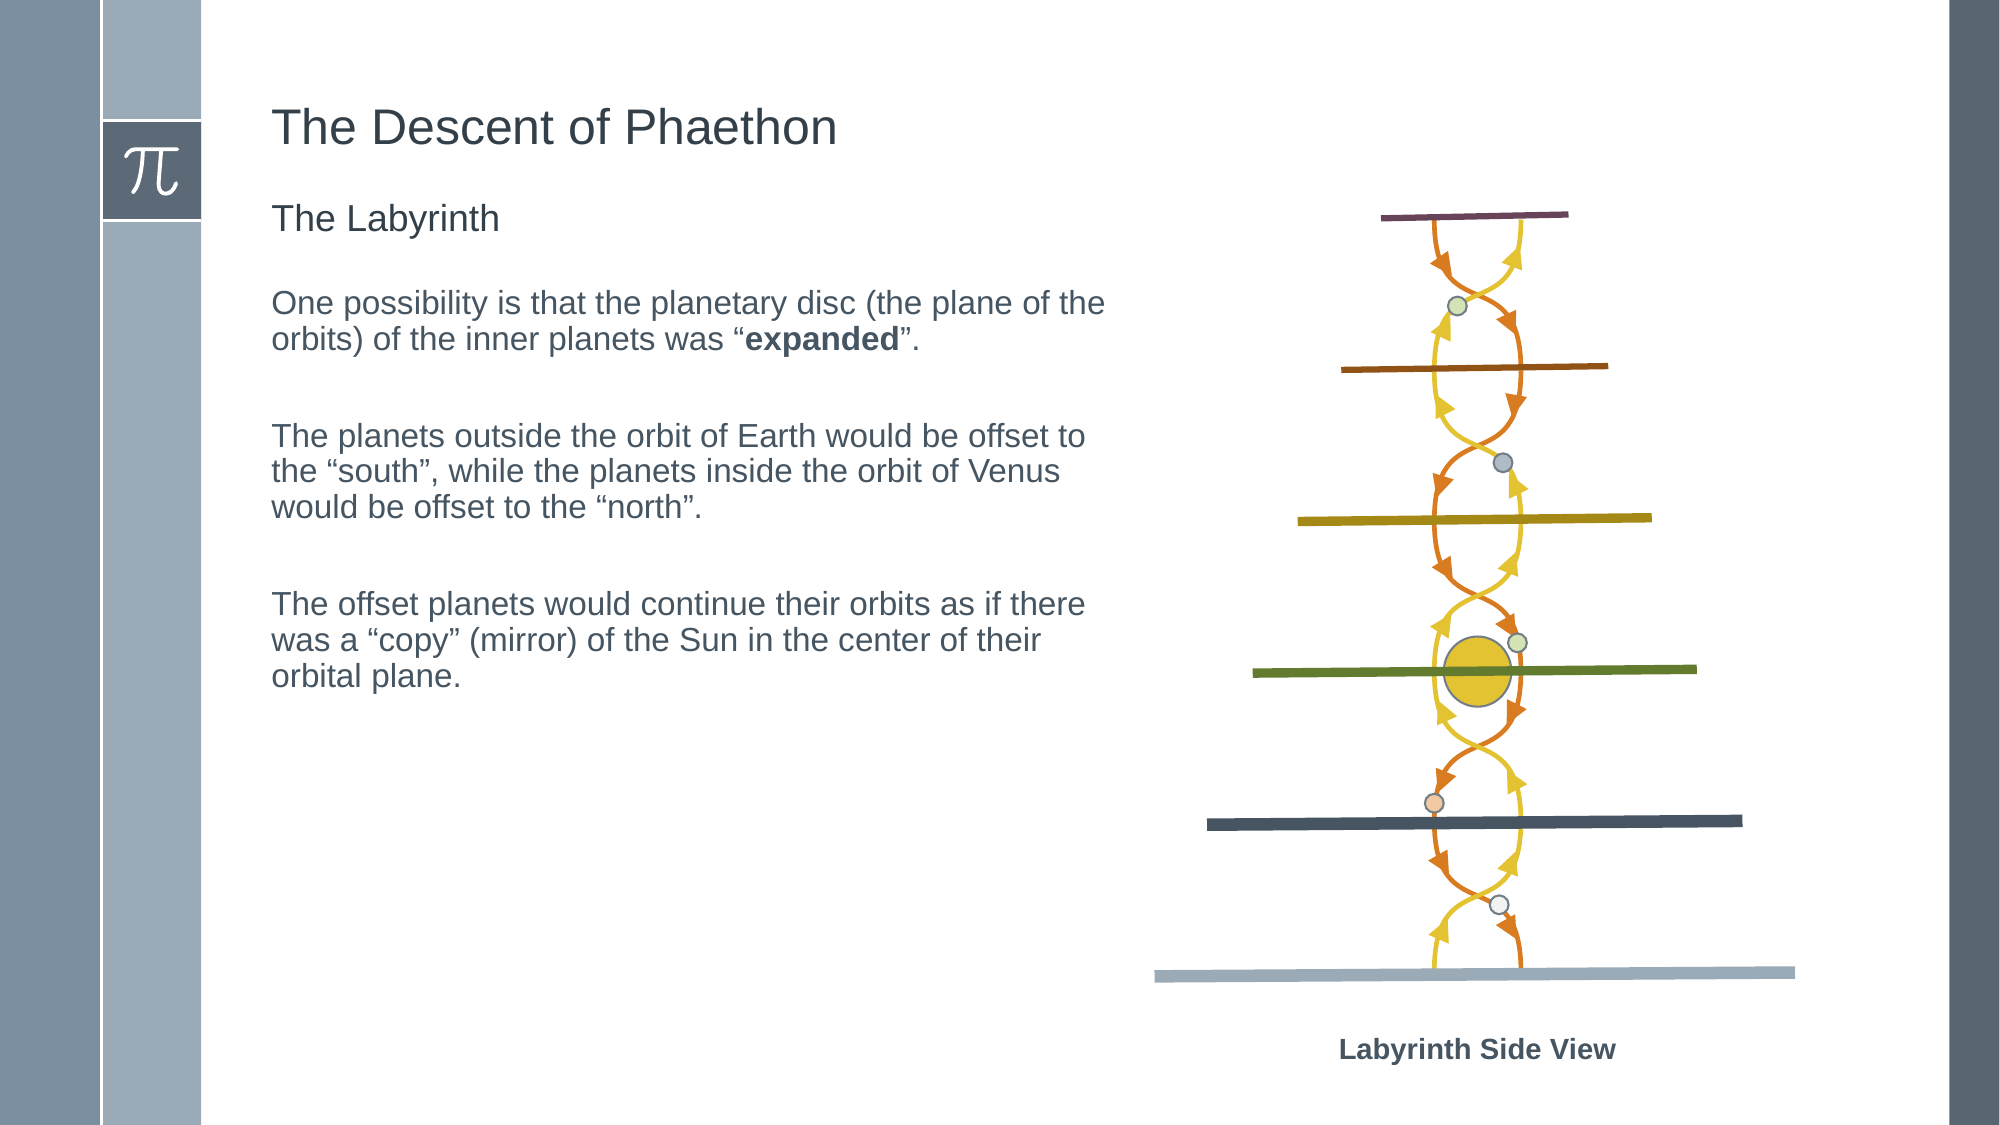

# The Descent of Phaethon
The Labyrinth

One possibility is that the planetary disc (the plane of the orbits) of the inner planets was “expanded”.

The planets outside the orbit of Earth would be offset to the “south”, while the planets inside the orbit of Venus would be offset to the “north”.

The offset planets would continue their orbits as if there was a “copy” (mirror) of the Sun in the center of their orbital plane.

Labyrinth Side View